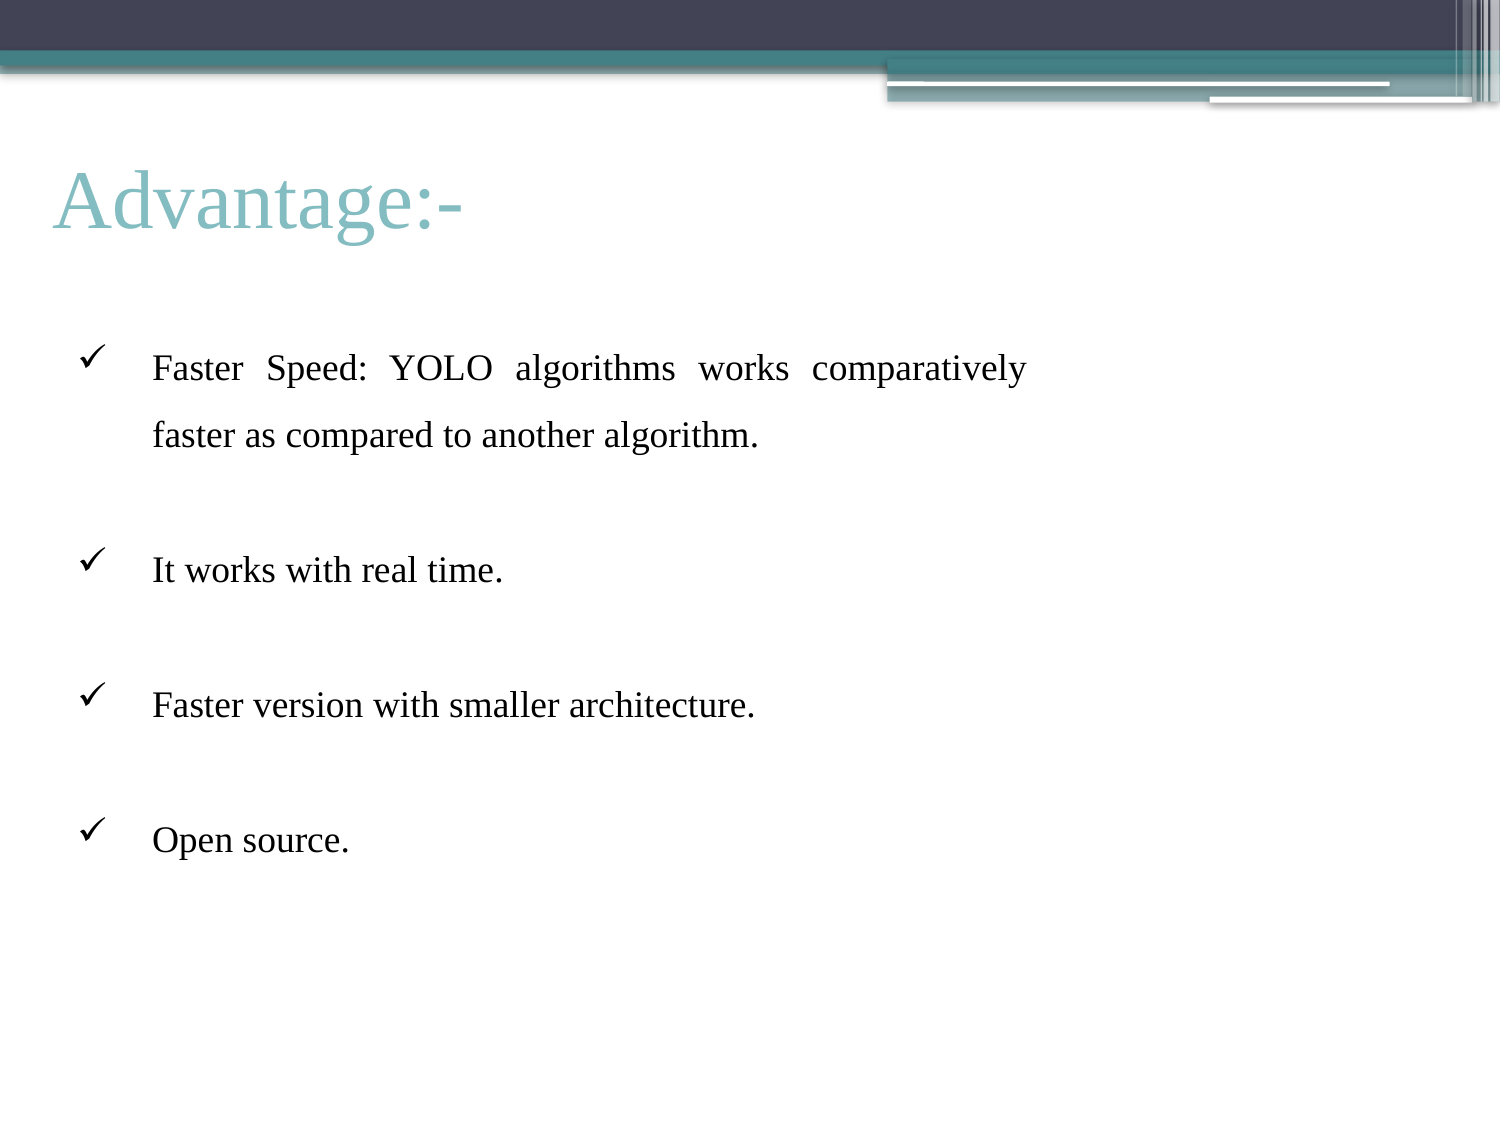

Advantage:-
Faster Speed: YOLO algorithms works comparatively faster as compared to another algorithm.

It works with real time.

Faster version with smaller architecture.

Open source.